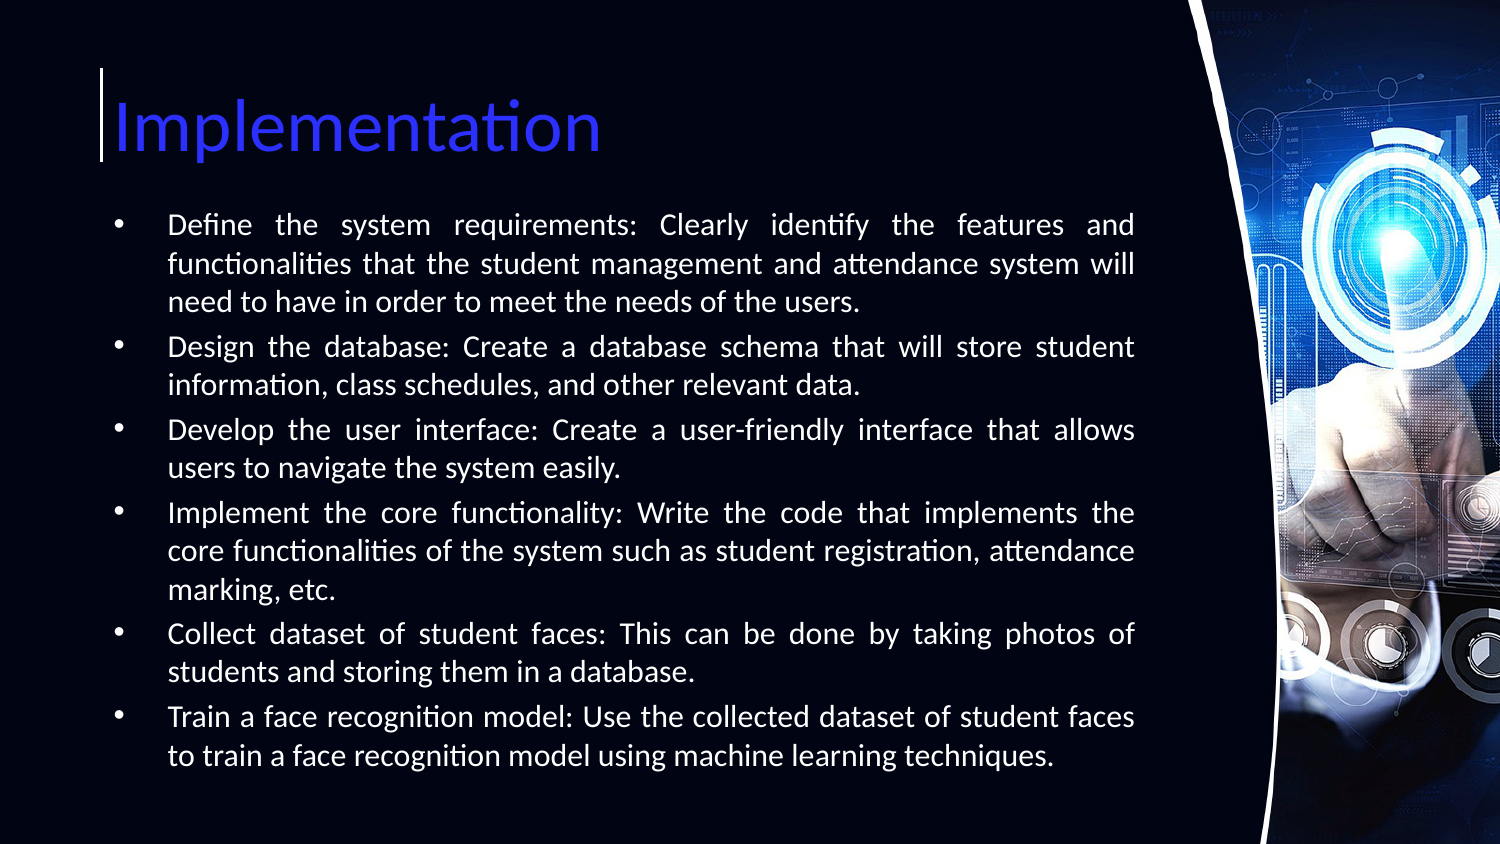

# Implementation
Define the system requirements: Clearly identify the features and functionalities that the student management and attendance system will need to have in order to meet the needs of the users.
Design the database: Create a database schema that will store student information, class schedules, and other relevant data.
Develop the user interface: Create a user-friendly interface that allows users to navigate the system easily.
Implement the core functionality: Write the code that implements the core functionalities of the system such as student registration, attendance marking, etc.
Collect dataset of student faces: This can be done by taking photos of students and storing them in a database.
Train a face recognition model: Use the collected dataset of student faces to train a face recognition model using machine learning techniques.